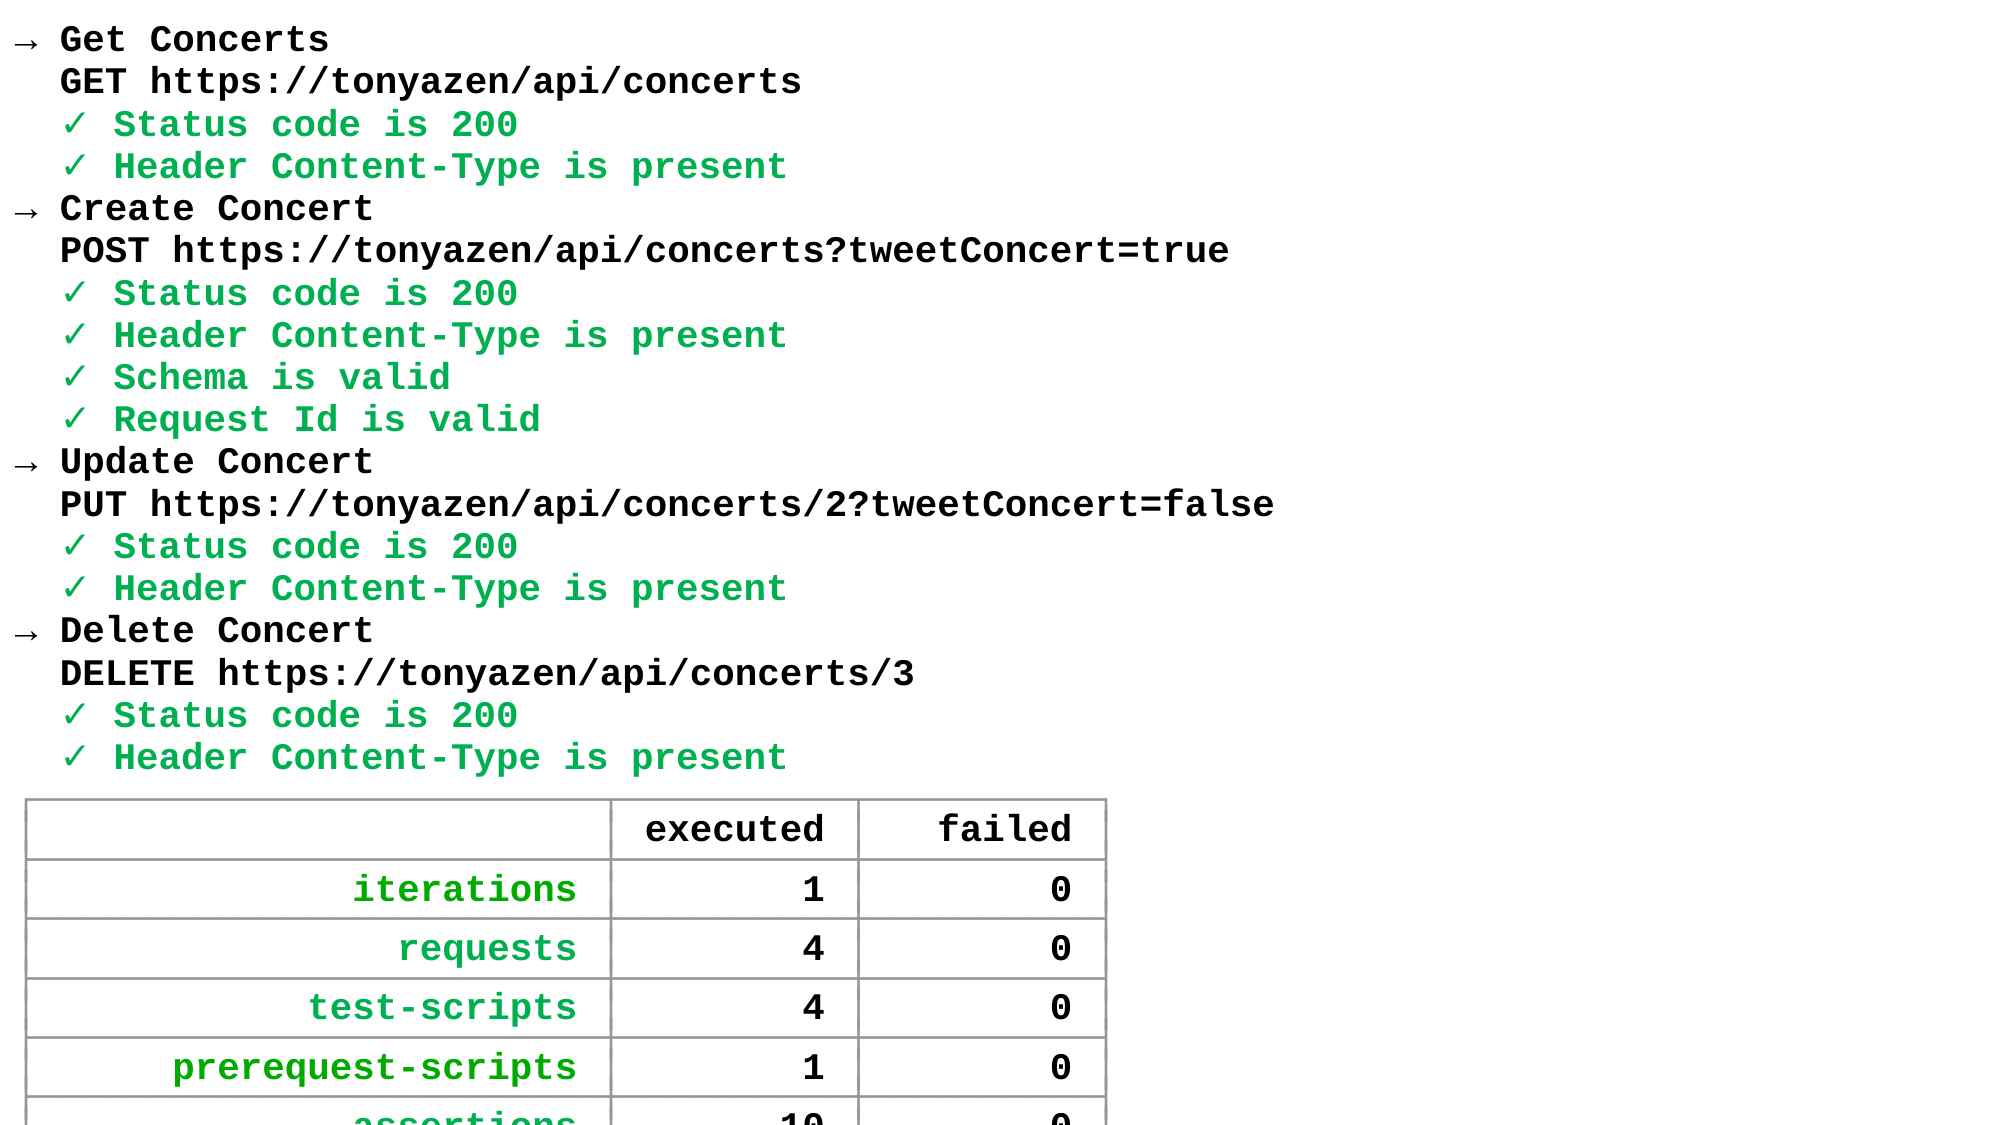

→ Get Concerts
  GET https://tonyazen/api/concerts
  ✓ Status code is 200
  ✓ Header Content-Type is present
→ Create Concert
  POST https://tonyazen/api/concerts?tweetConcert=true
  ✓ Status code is 200
  ✓ Header Content-Type is present
  ✓ Schema is valid
  ✓ Request Id is valid
→ Update Concert
  PUT https://tonyazen/api/concerts/2?tweetConcert=false
  ✓ Status code is 200
  ✓ Header Content-Type is present
→ Delete Concert
  DELETE https://tonyazen/api/concerts/3
  ✓ Status code is 200
  ✓ Header Content-Type is present
┌─────────────────────────┬──────────┬──────────┐
│                         │ executed │   failed │
├─────────────────────────┼──────────┼──────────┤
│              iterations │        1 │        0 │
├─────────────────────────┼──────────┼──────────┤
│                requests │        4 │        0 │
├─────────────────────────┼──────────┼──────────┤
│            test-scripts │        4 │        0 │
├─────────────────────────┼──────────┼──────────┤
│      prerequest-scripts │        1 │        0 │
├─────────────────────────┼──────────┼──────────┤
│              assertions │       10 │        0 │
├─────────────────────────┴──────────┴──────────┤